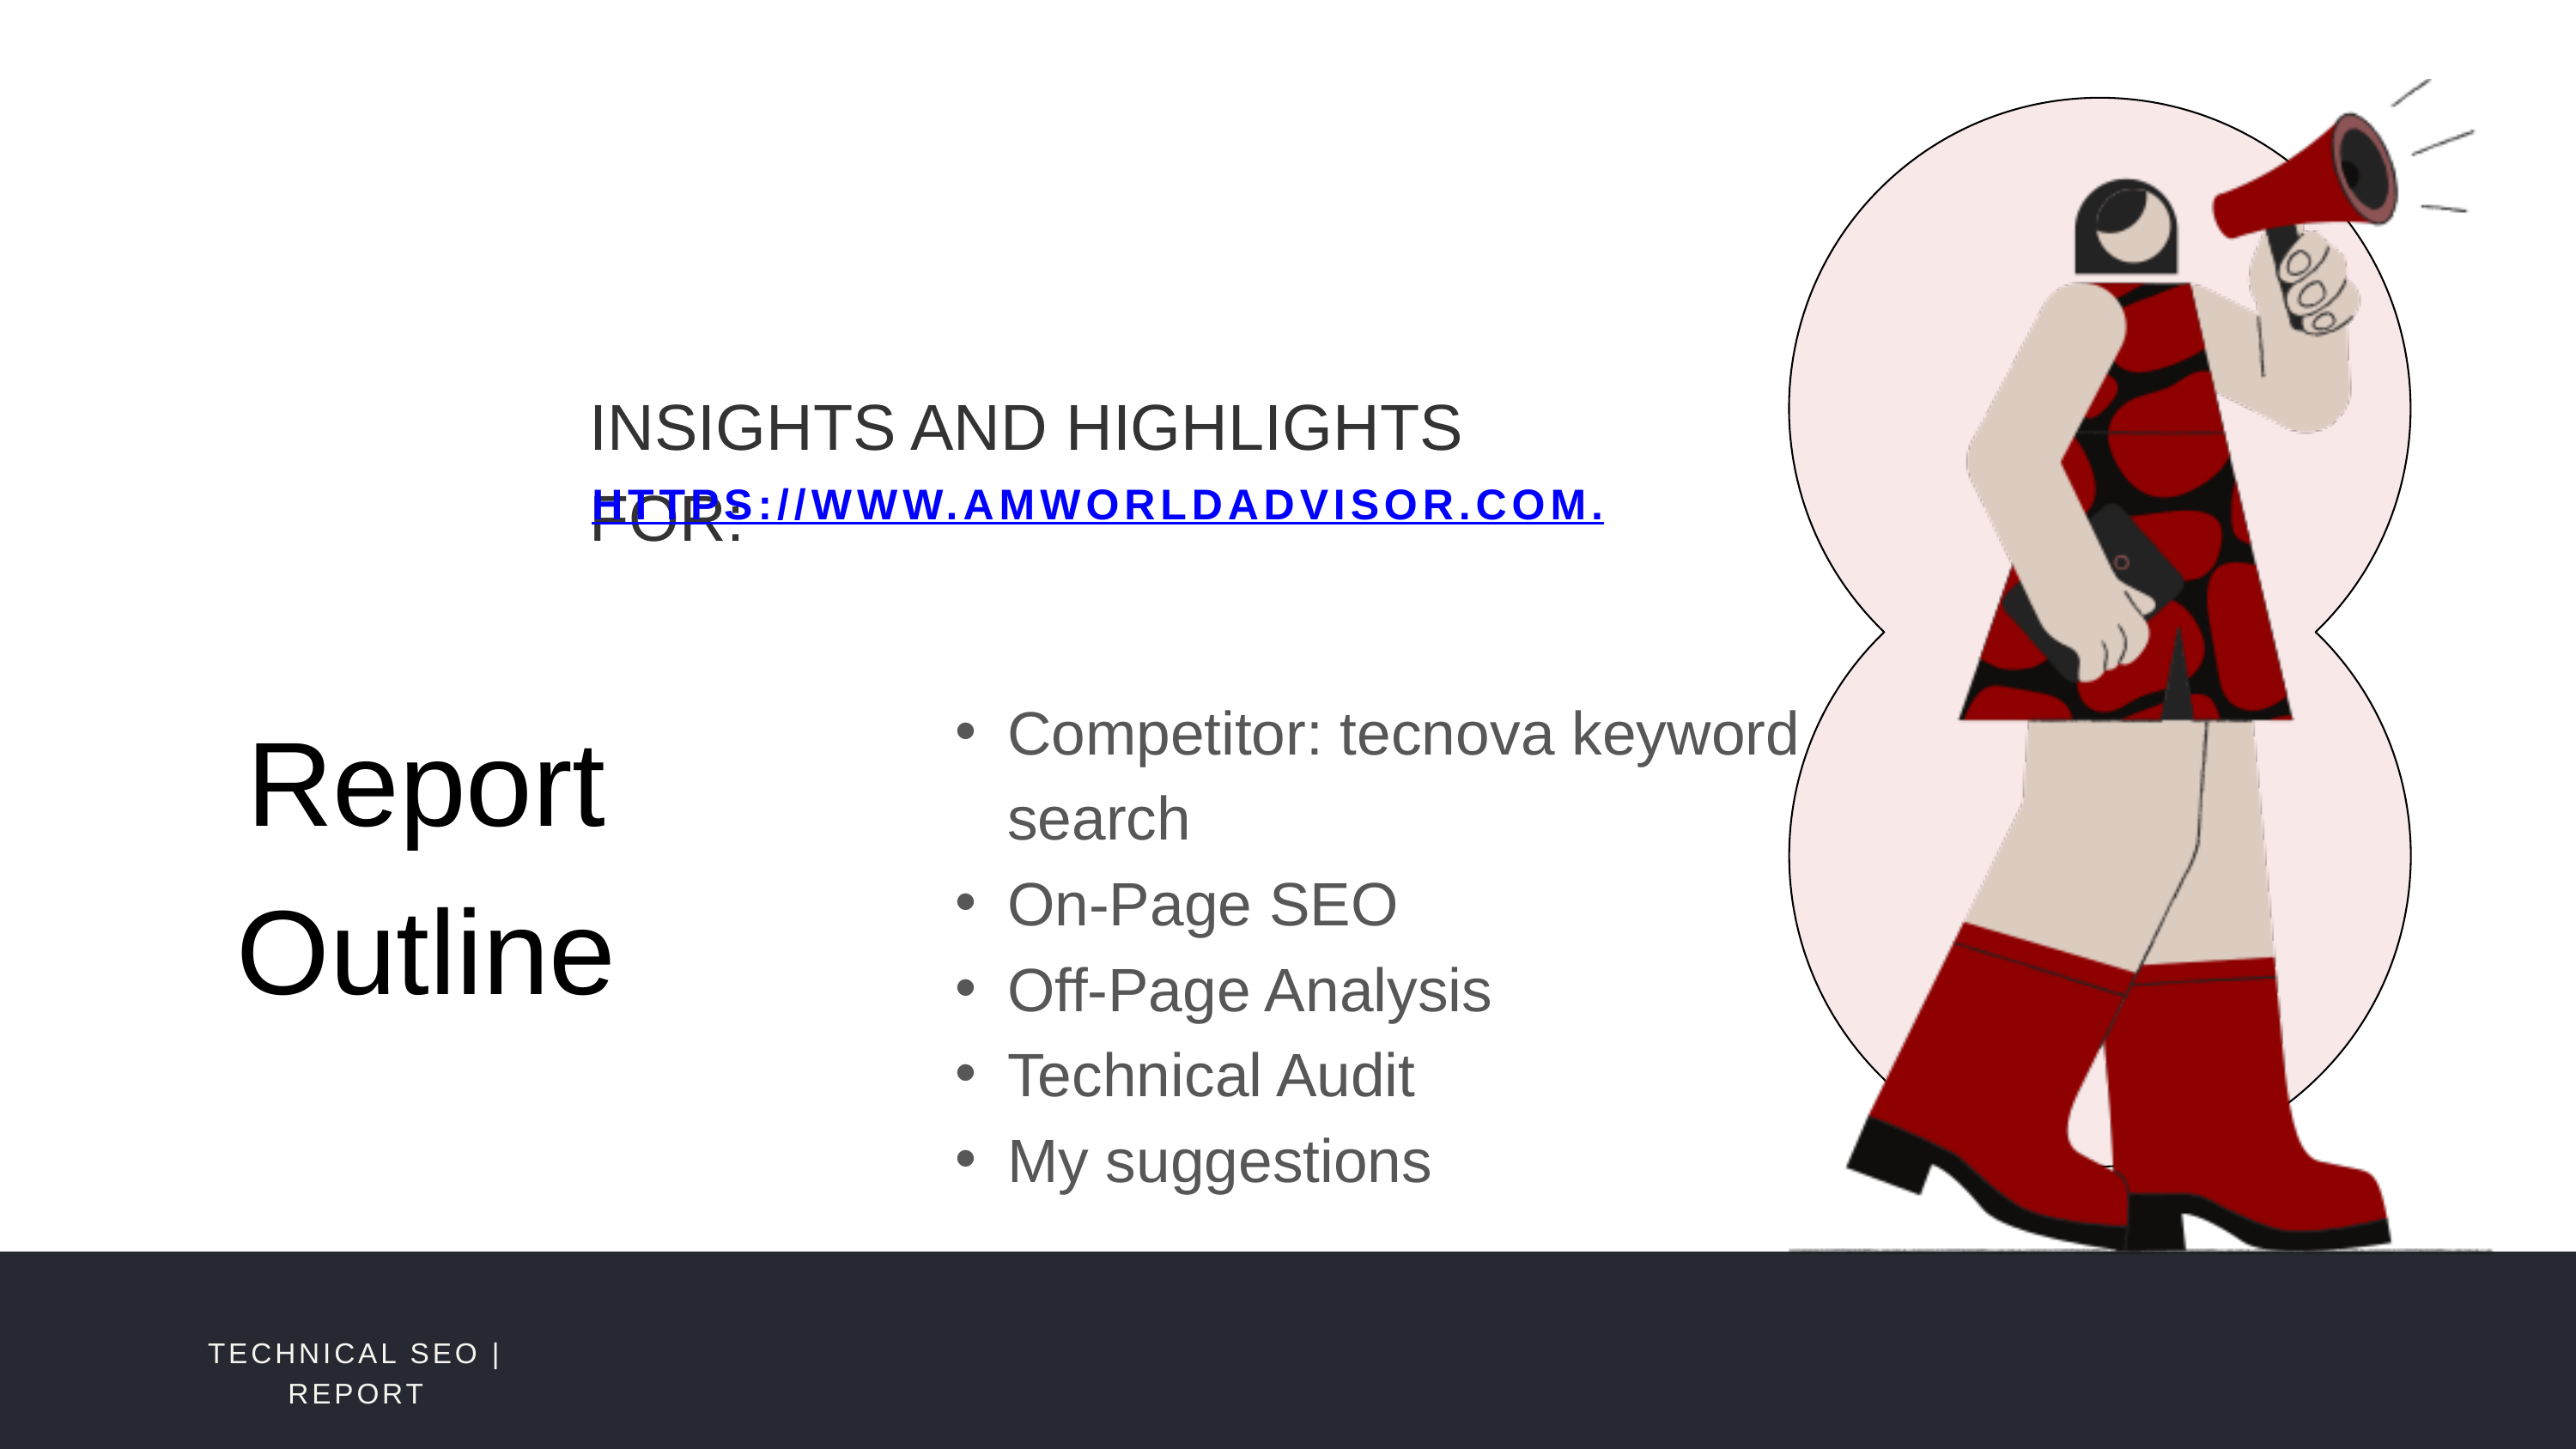

INSIGHTS AND HIGHLIGHTS FOR:
HTTPS://WWW.AMWORLDADVISOR.COM.
Competitor: tecnova keyword search
On-Page SEO
Off-Page Analysis
Technical Audit
My suggestions
Report Outline

TECHNICAL SEO | REPORT